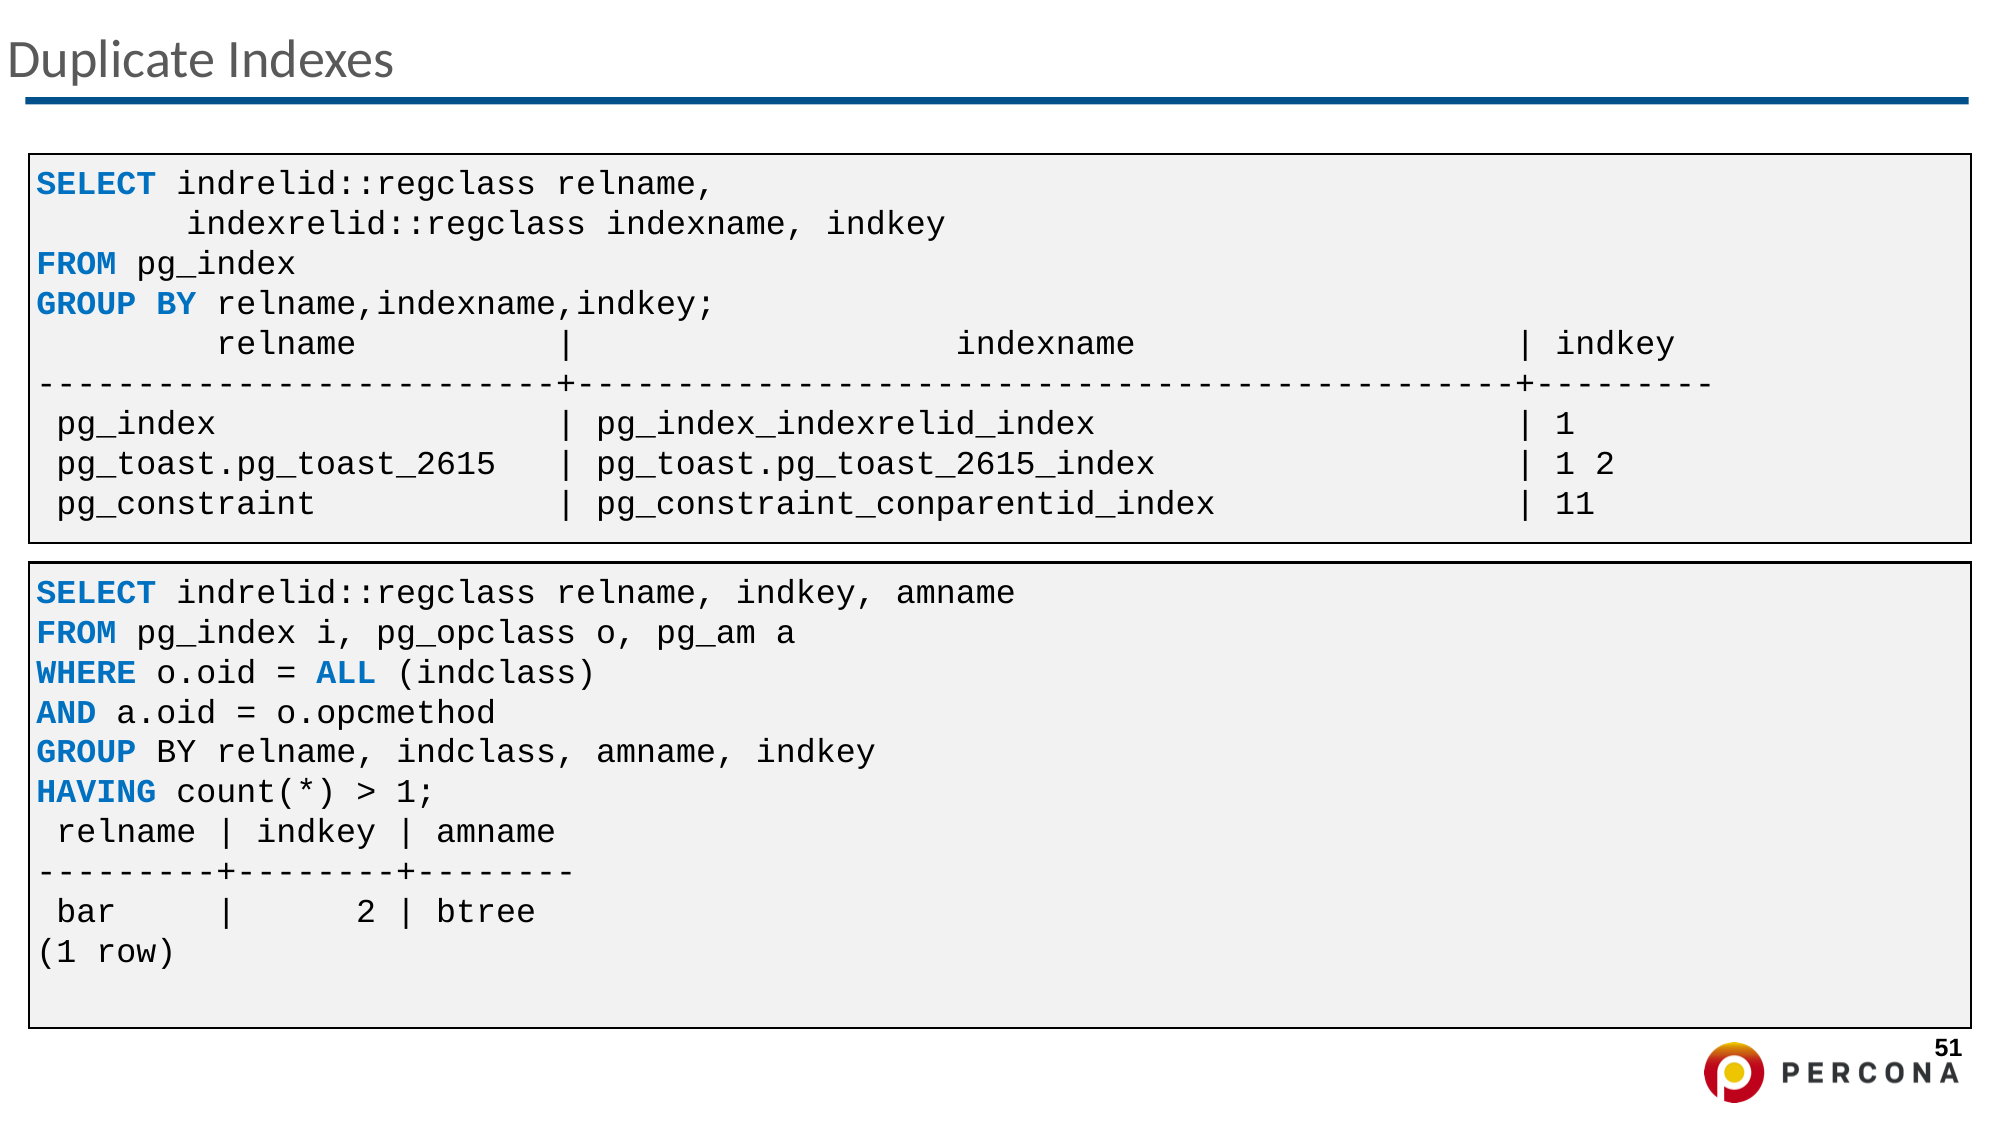

# Duplicate Indexes
SELECT indrelid::regclass relname,
	indexrelid::regclass indexname, indkey
FROM pg_index
GROUP BY relname,indexname,indkey;
         relname          |                   indexname                   | indkey
--------------------------+-----------------------------------------------+---------
 pg_index                 | pg_index_indexrelid_index                     | 1
 pg_toast.pg_toast_2615   | pg_toast.pg_toast_2615_index                  | 1 2
 pg_constraint            | pg_constraint_conparentid_index               | 11
SELECT indrelid::regclass relname, indkey, amname
FROM pg_index i, pg_opclass o, pg_am a
WHERE o.oid = ALL (indclass)
AND a.oid = o.opcmethod
GROUP BY relname, indclass, amname, indkey
HAVING count(*) > 1;
 relname | indkey | amname
---------+--------+--------
 bar     |      2 | btree
(1 row)
51